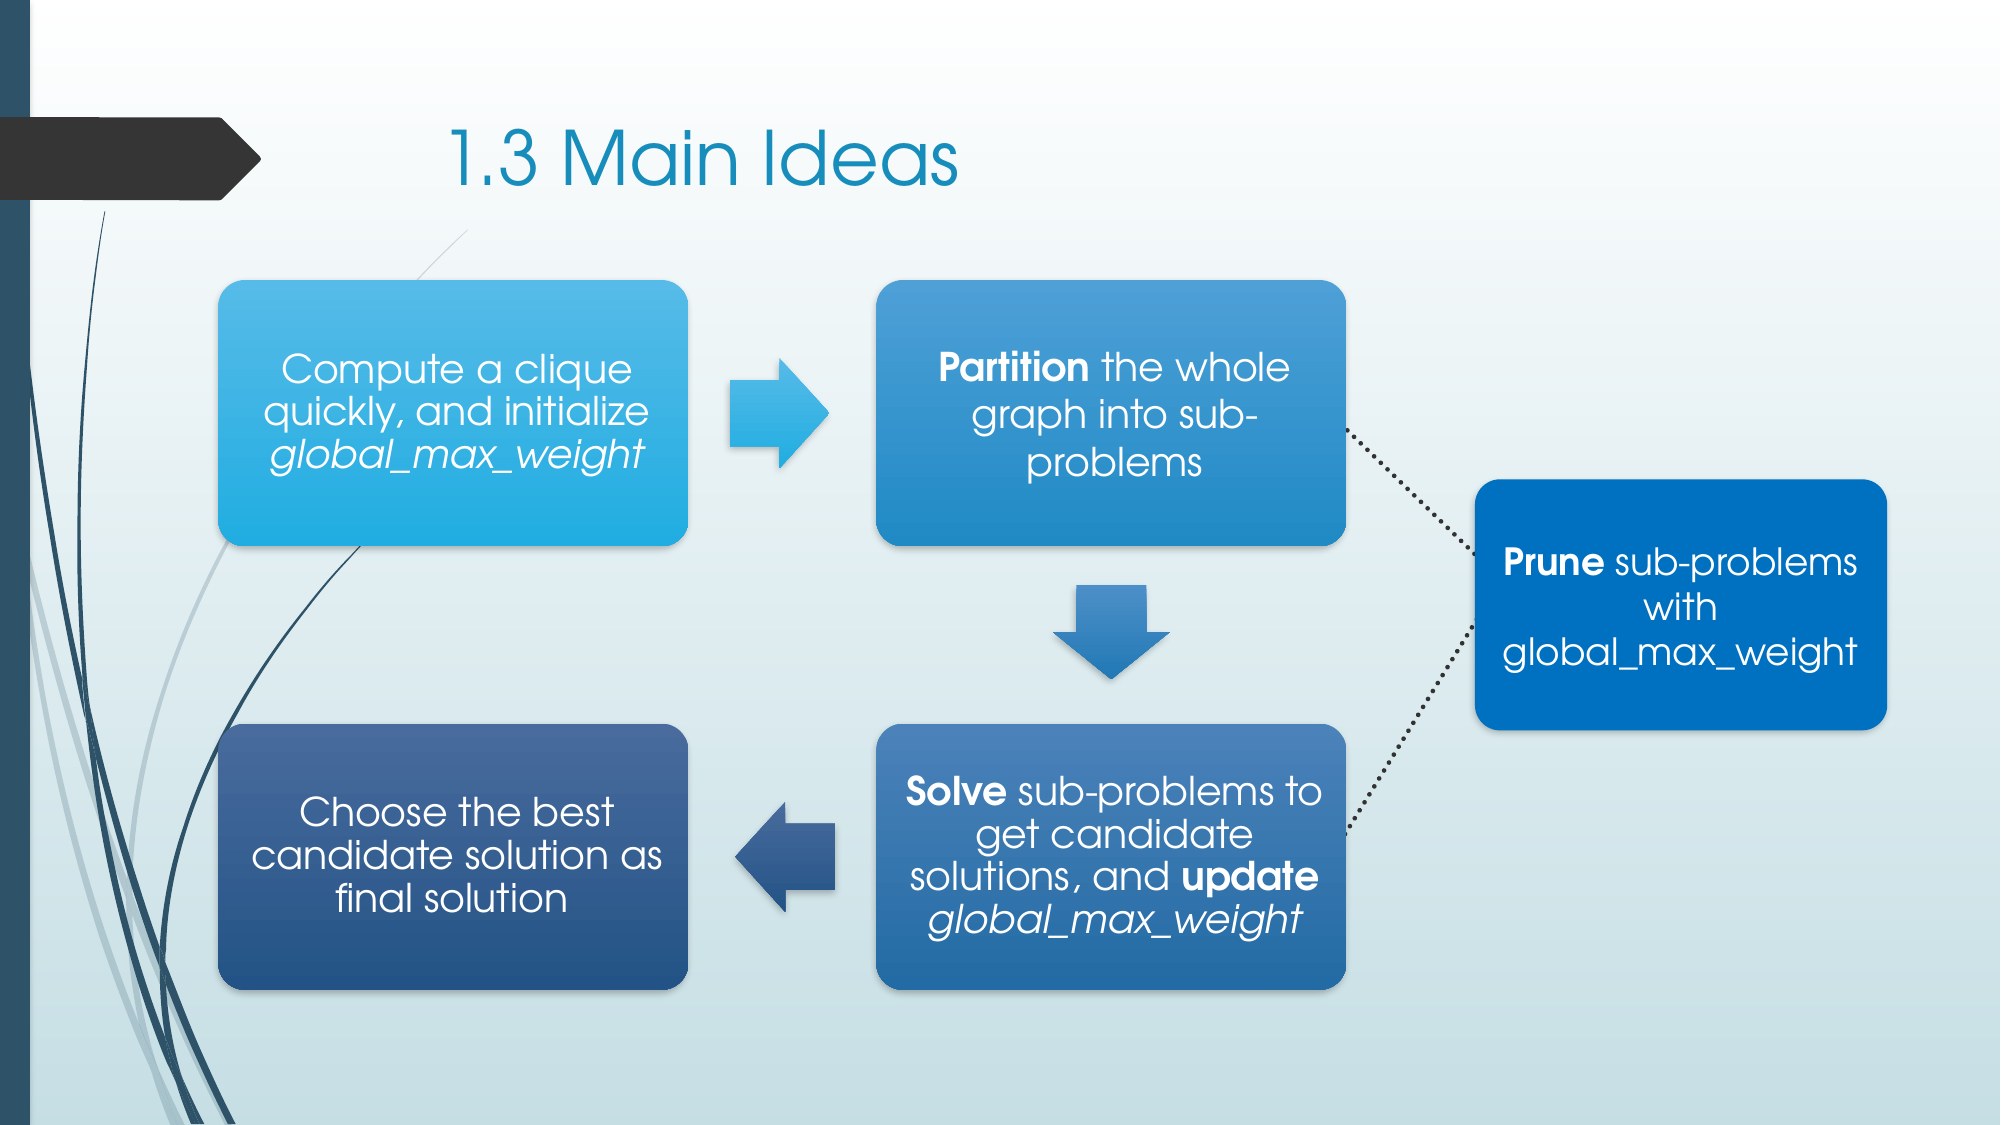

# 1.3 Main Ideas
Compute a clique quickly, and initialize global_max_weight

Partition the whole graph into sub-problems

Solve sub-problems to get candidate solutions, and update global_max_weight

Choose the best candidate solution as final solution

Prune sub-problems with global_max_weight